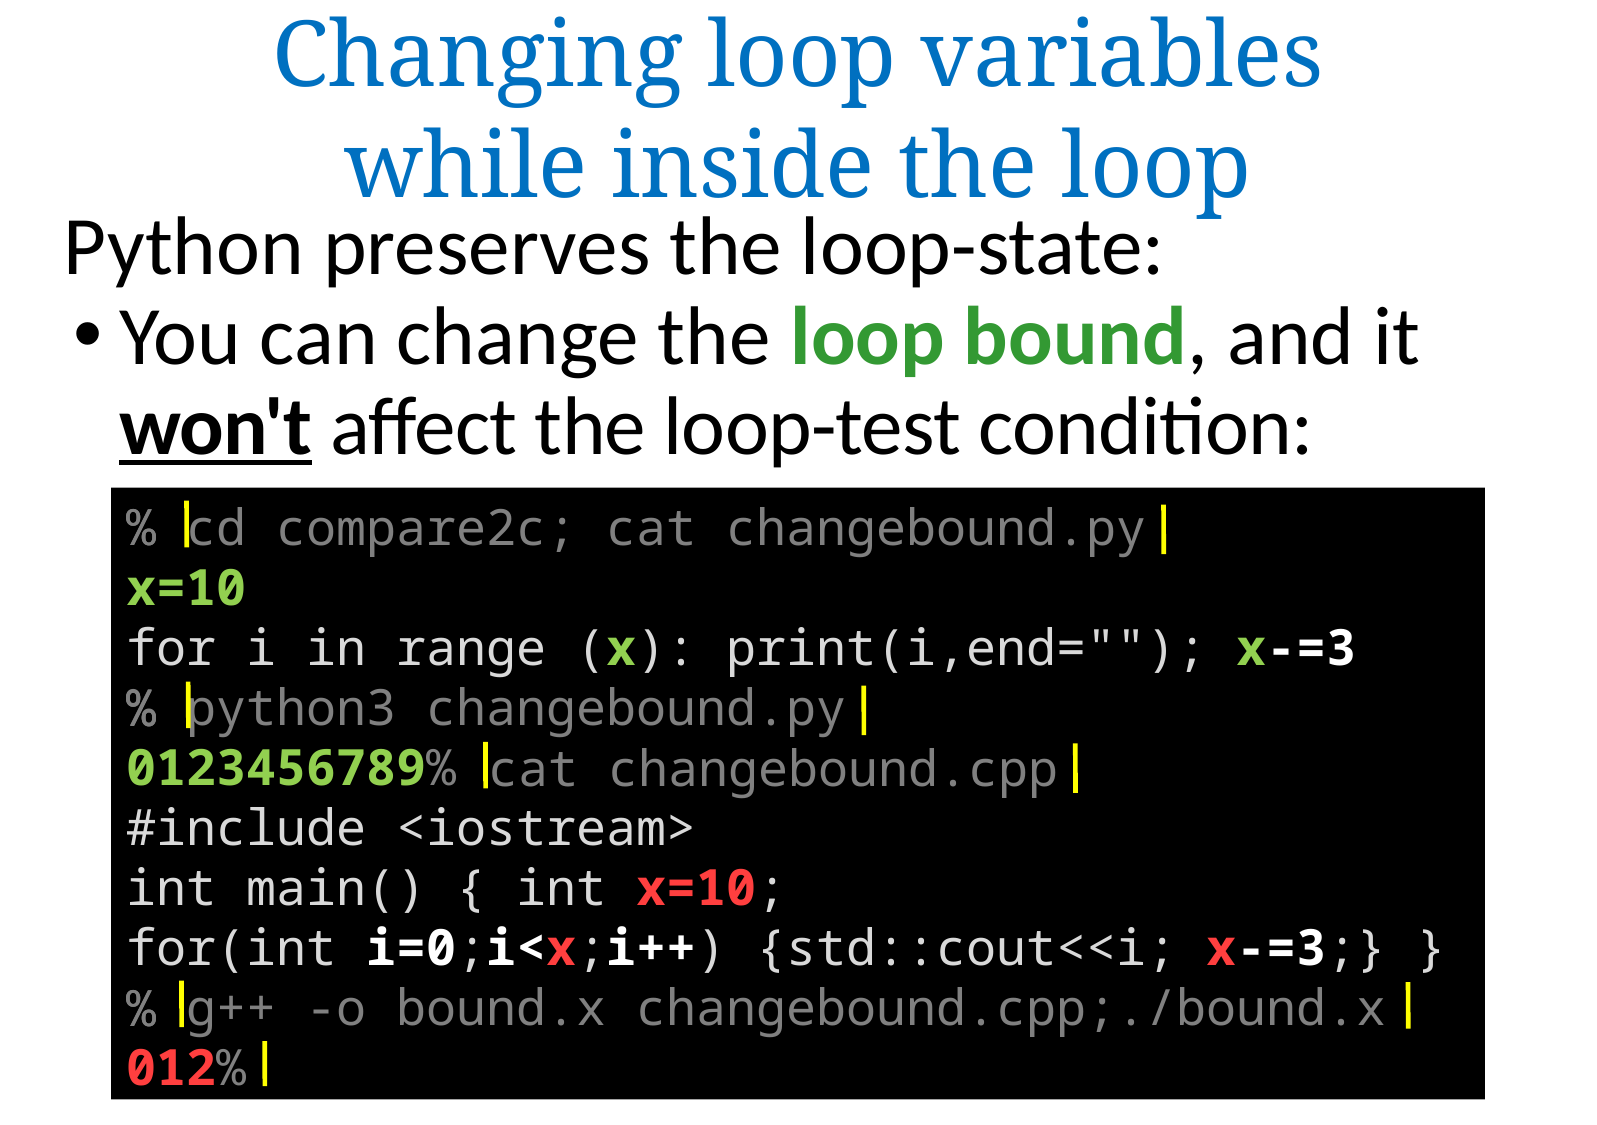

Changing loop variables
while inside the loop
Python preserves the loop-state:
You can change the loop bound, and it won't affect the loop-test condition:

% cd compare2c; cat changebound.py
x=10
for i in range (x): print(i,end=""); x-=3
% python3 changebound.py
0123456789%
#include <iostream>
int main() { int x=10;
for(int i=0;i<x;i++) {std::cout<<i; x-=3;} }
% g++ -o bound.x changebound.cpp;./bound.x
012%
%
%
%
  cat changebound.cpp
%
%